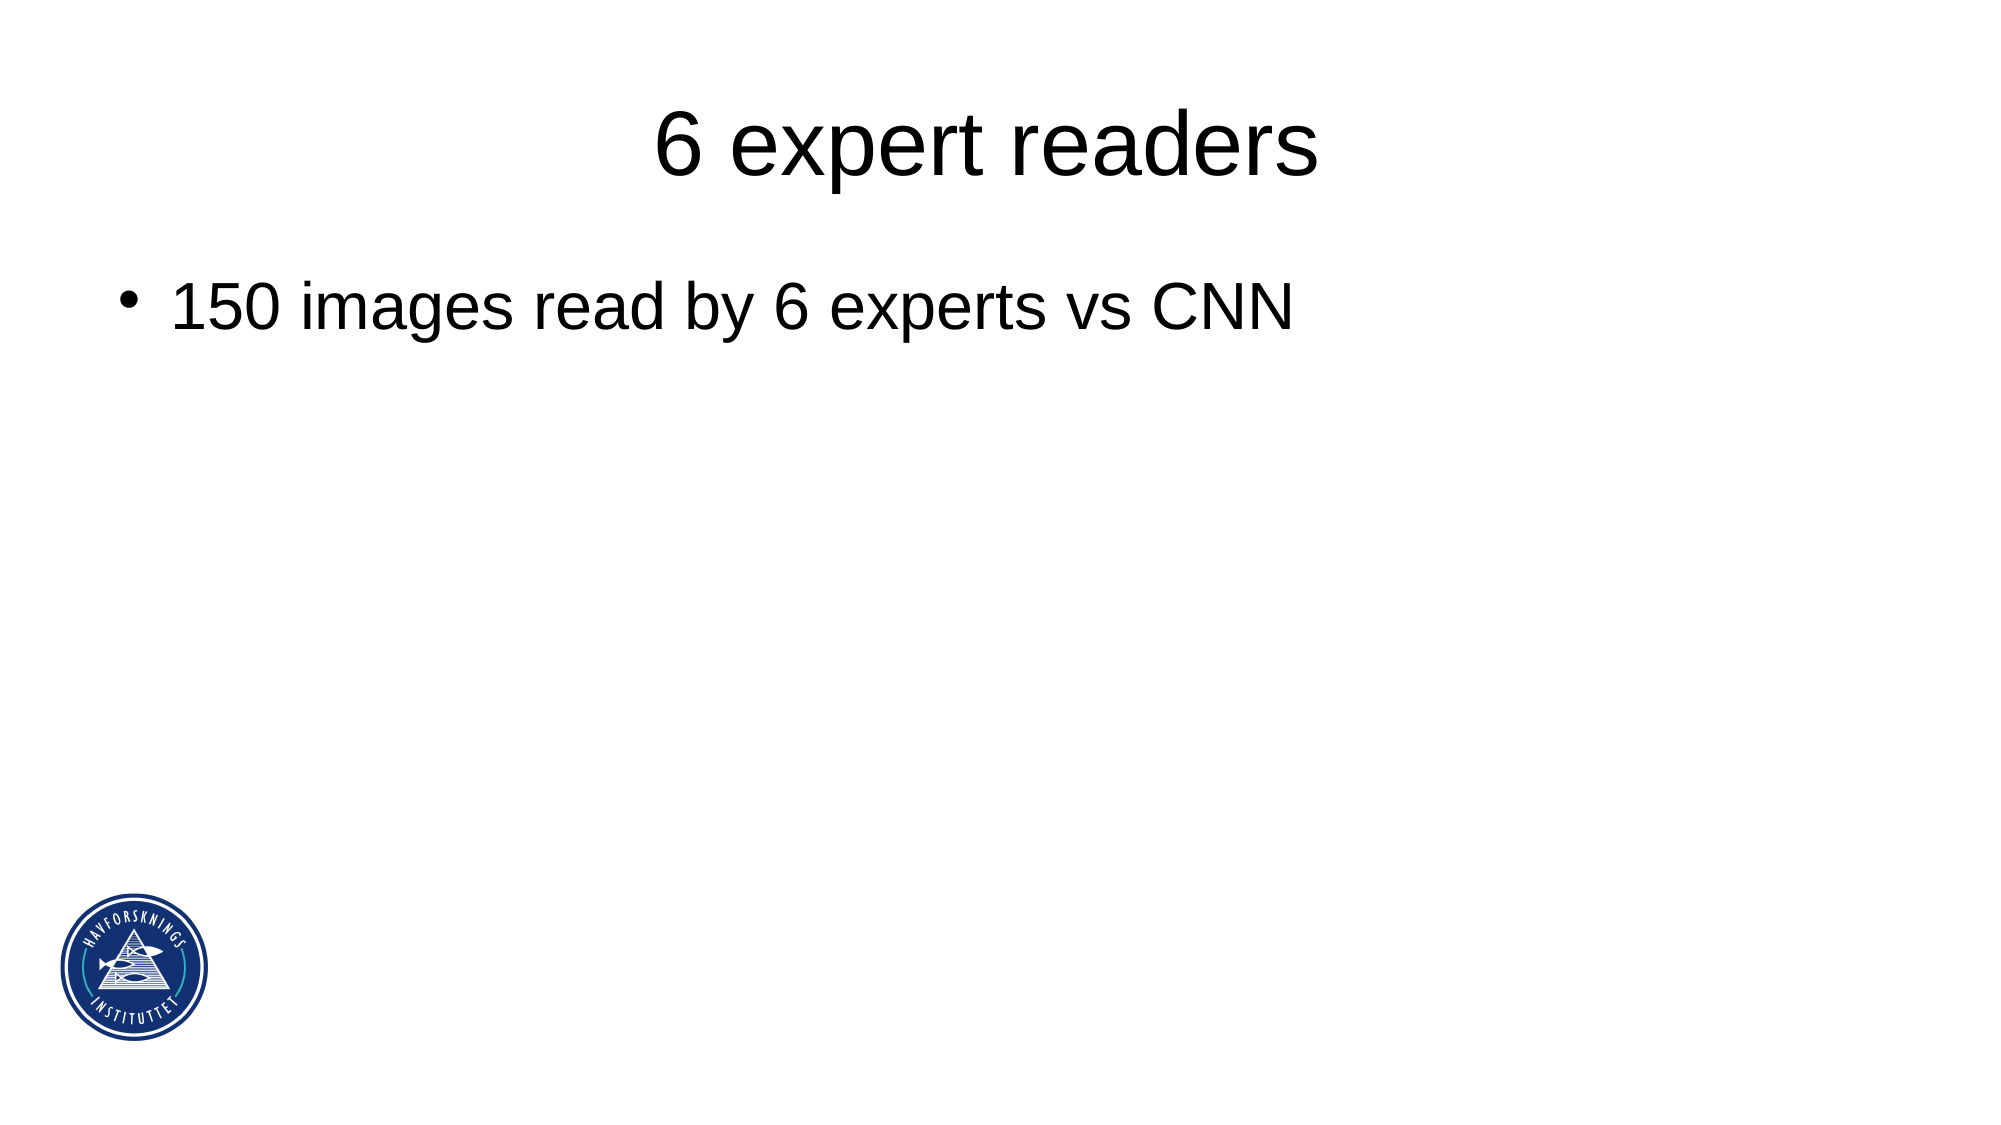

6 expert readers
150 images read by 6 experts vs CNN